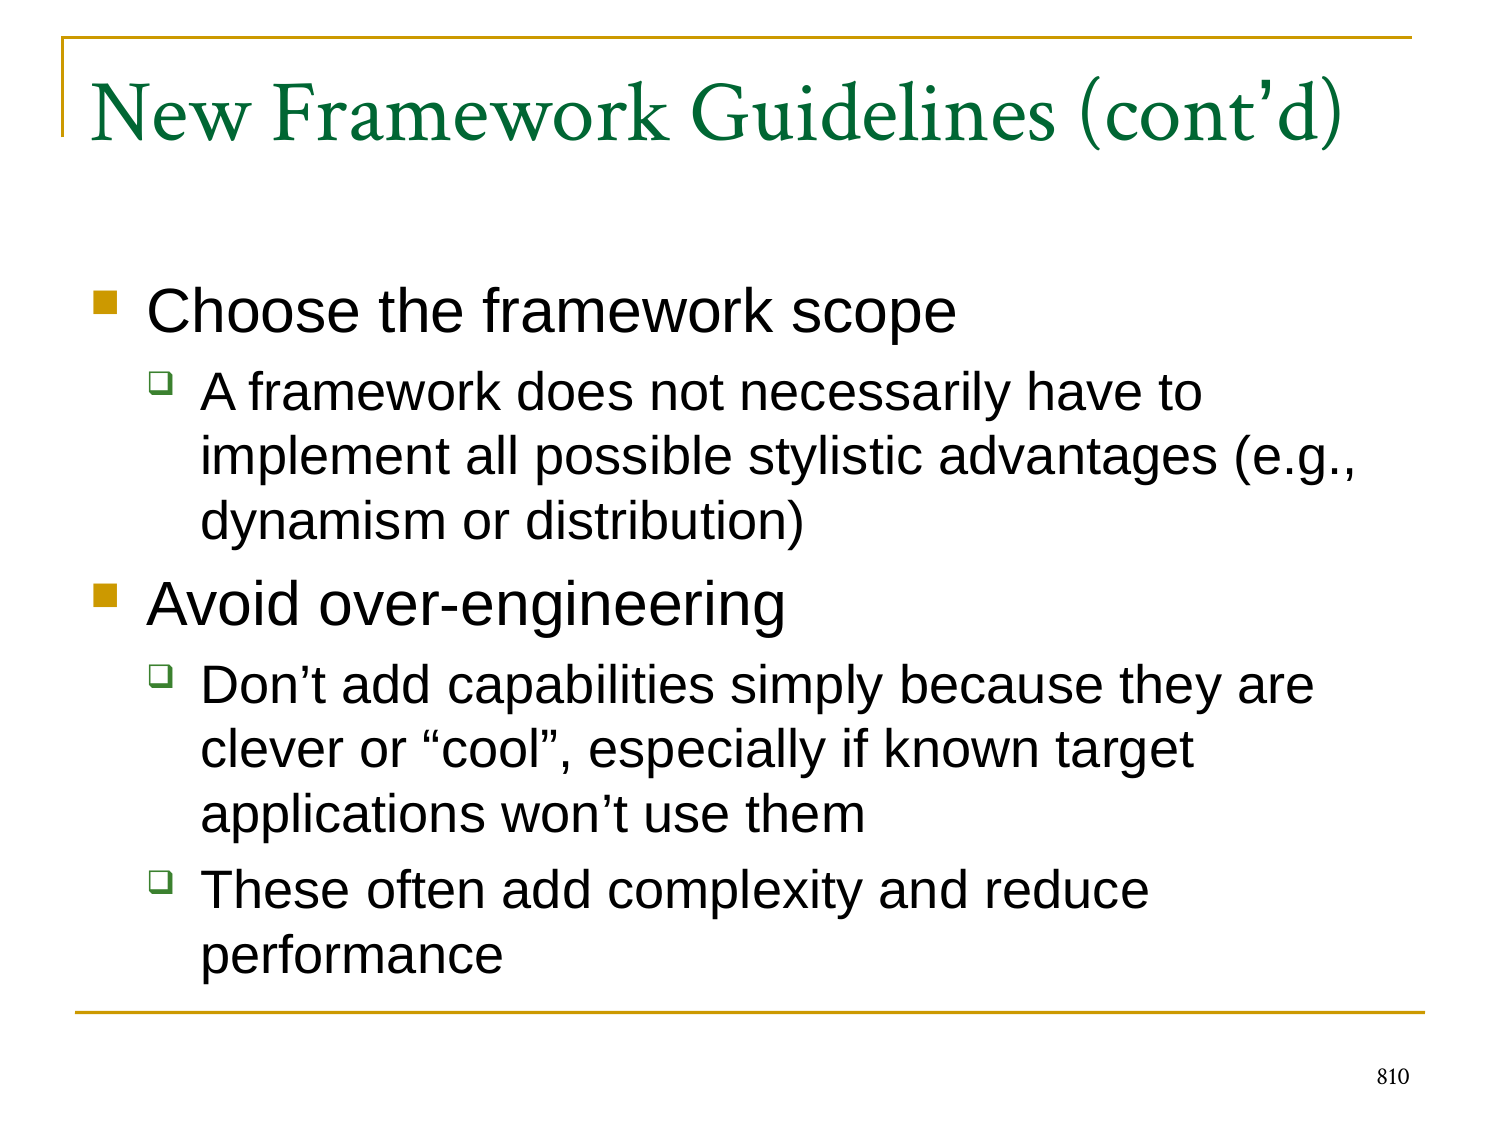

# New Framework Guidelines (cont’d)
Choose the framework scope
A framework does not necessarily have to implement all possible stylistic advantages (e.g., dynamism or distribution)
Avoid over-engineering
Don’t add capabilities simply because they are clever or “cool”, especially if known target applications won’t use them
These often add complexity and reduce performance
810